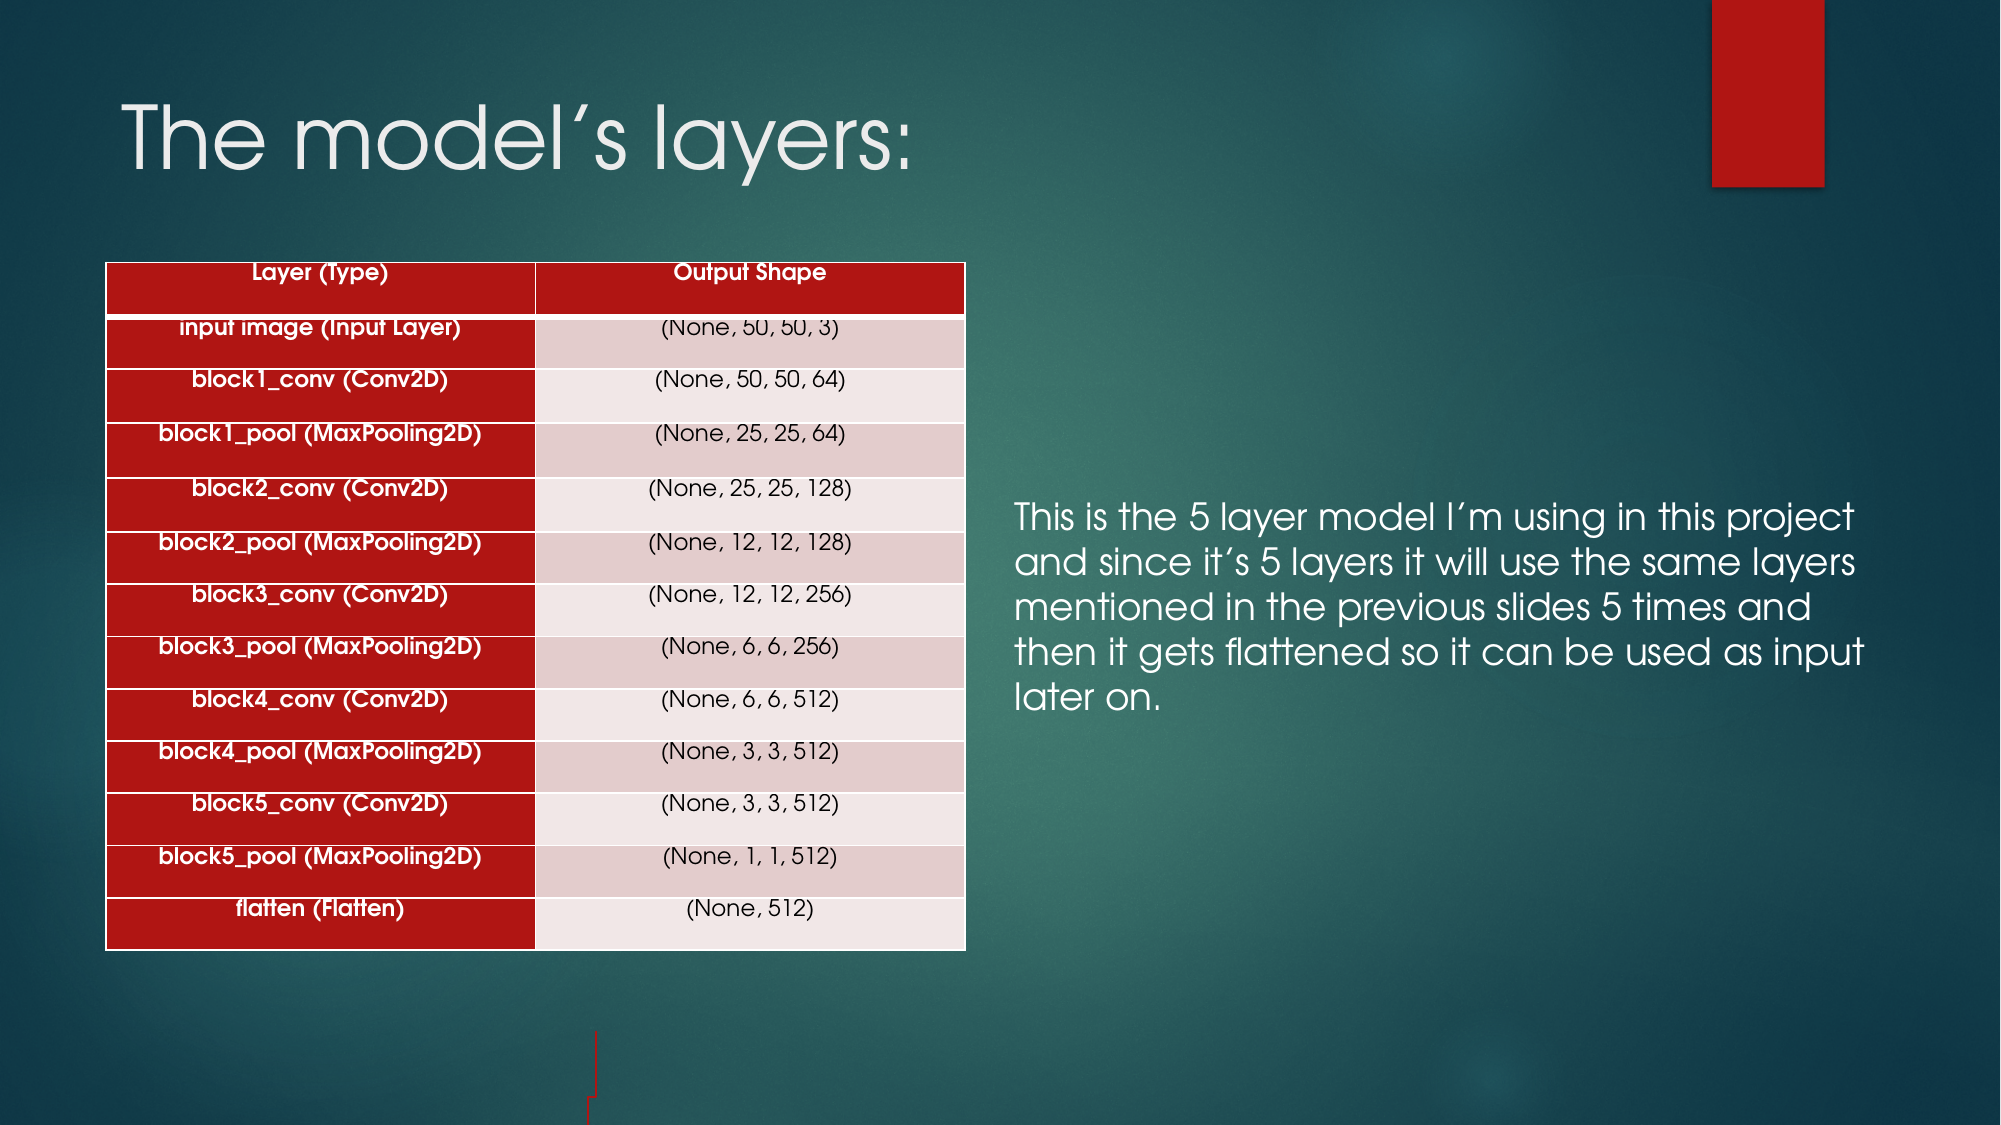

# The model’s layers:
| Layer (Type) | Output Shape |
| --- | --- |
| input image (Input Layer) | (None, 50, 50, 3) |
| block1\_conv (Conv2D) | (None, 50, 50, 64) |
| block1\_pool (MaxPooling2D) | (None, 25, 25, 64) |
| block2\_conv (Conv2D) | (None, 25, 25, 128) |
| block2\_pool (MaxPooling2D) | (None, 12, 12, 128) |
| block3\_conv (Conv2D) | (None, 12, 12, 256) |
| block3\_pool (MaxPooling2D) | (None, 6, 6, 256) |
| block4\_conv (Conv2D) | (None, 6, 6, 512) |
| block4\_pool (MaxPooling2D) | (None, 3, 3, 512) |
| block5\_conv (Conv2D) | (None, 3, 3, 512) |
| block5\_pool (MaxPooling2D) | (None, 1, 1, 512) |
| flatten (Flatten) | (None, 512) |
This is the 5 layer model I’m using in this project and since it’s 5 layers it will use the same layers mentioned in the previous slides 5 times and then it gets flattened so it can be used as input later on.